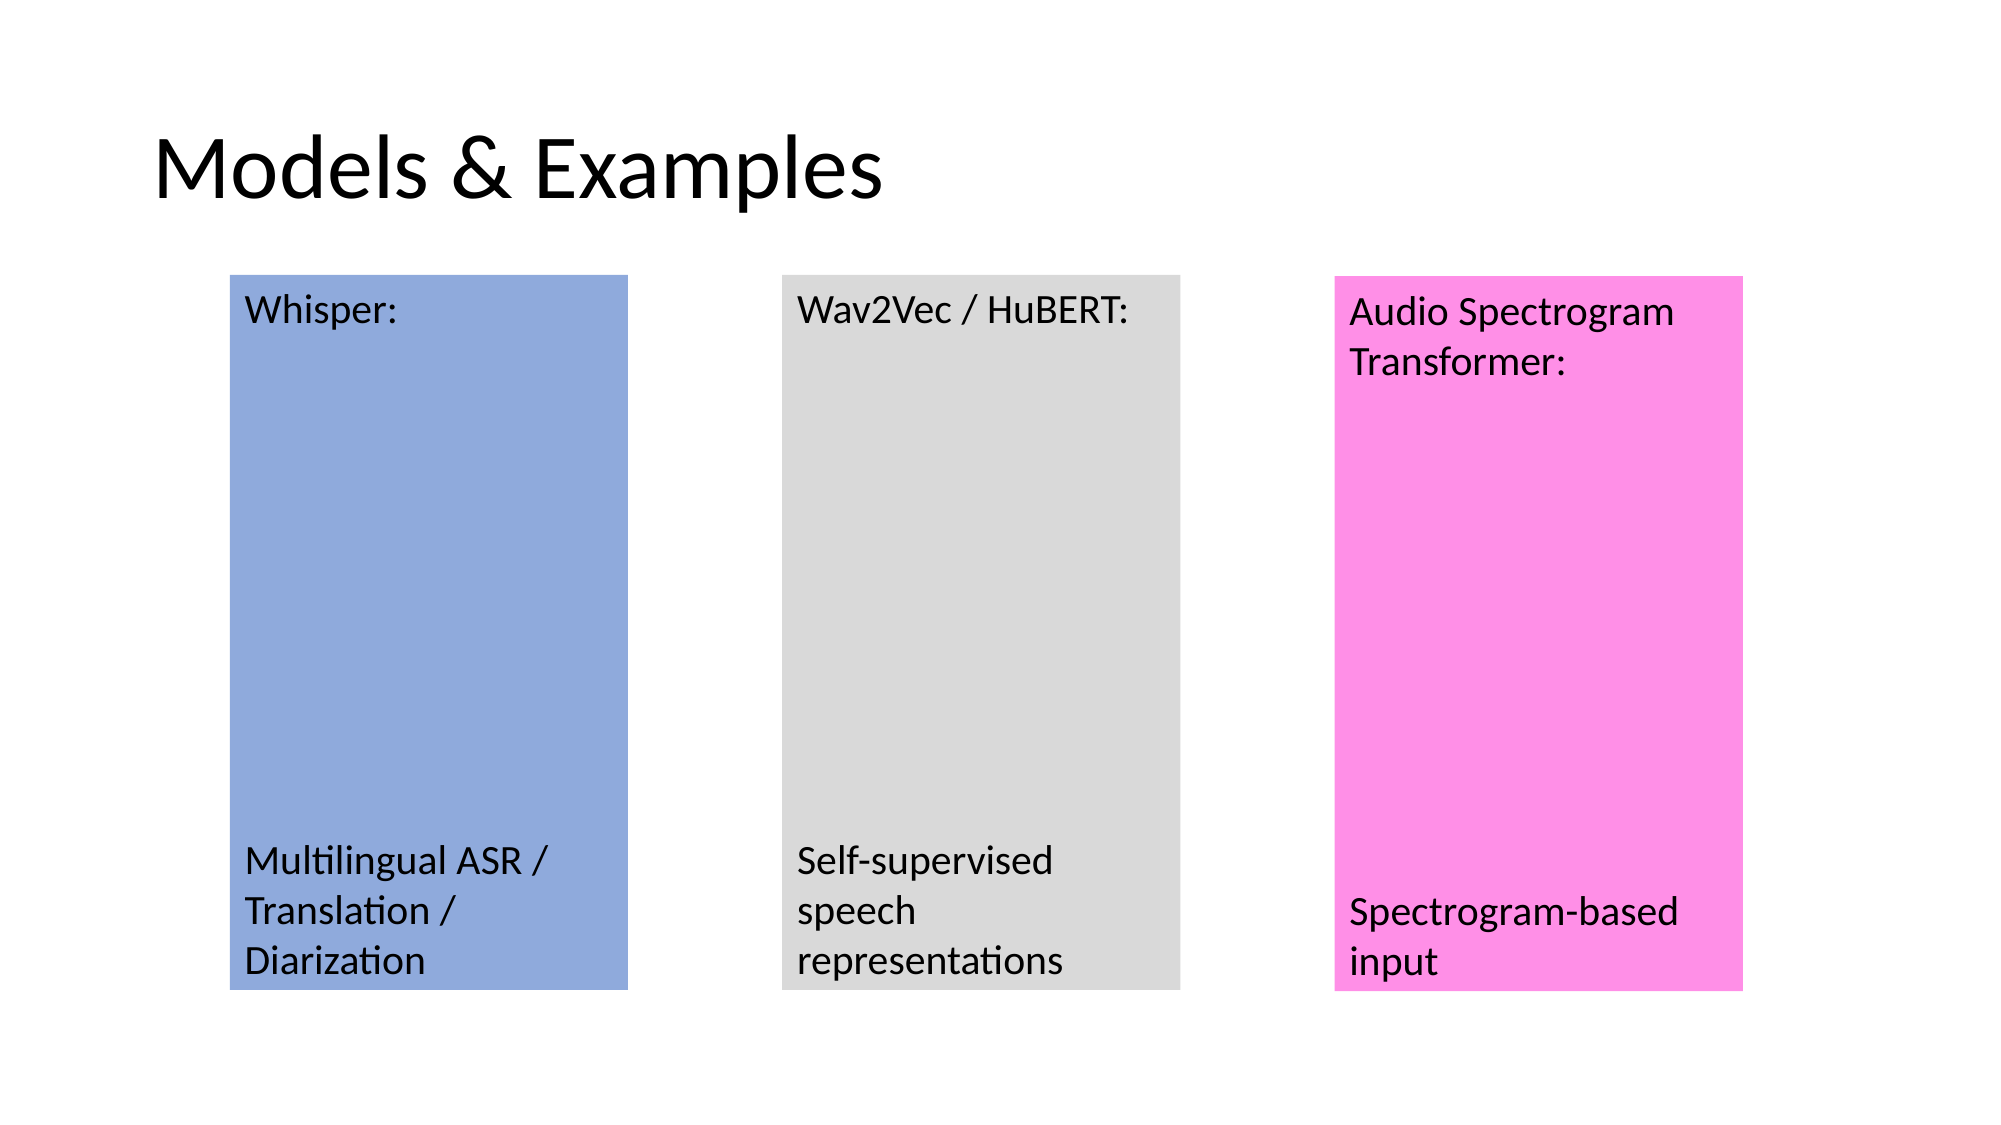

# Models & Examples
Whisper:

Multilingual ASR /
Translation /
Diarization
Wav2Vec / HuBERT:

Self-supervised speech representations
Audio Spectrogram Transformer:

Spectrogram-based input